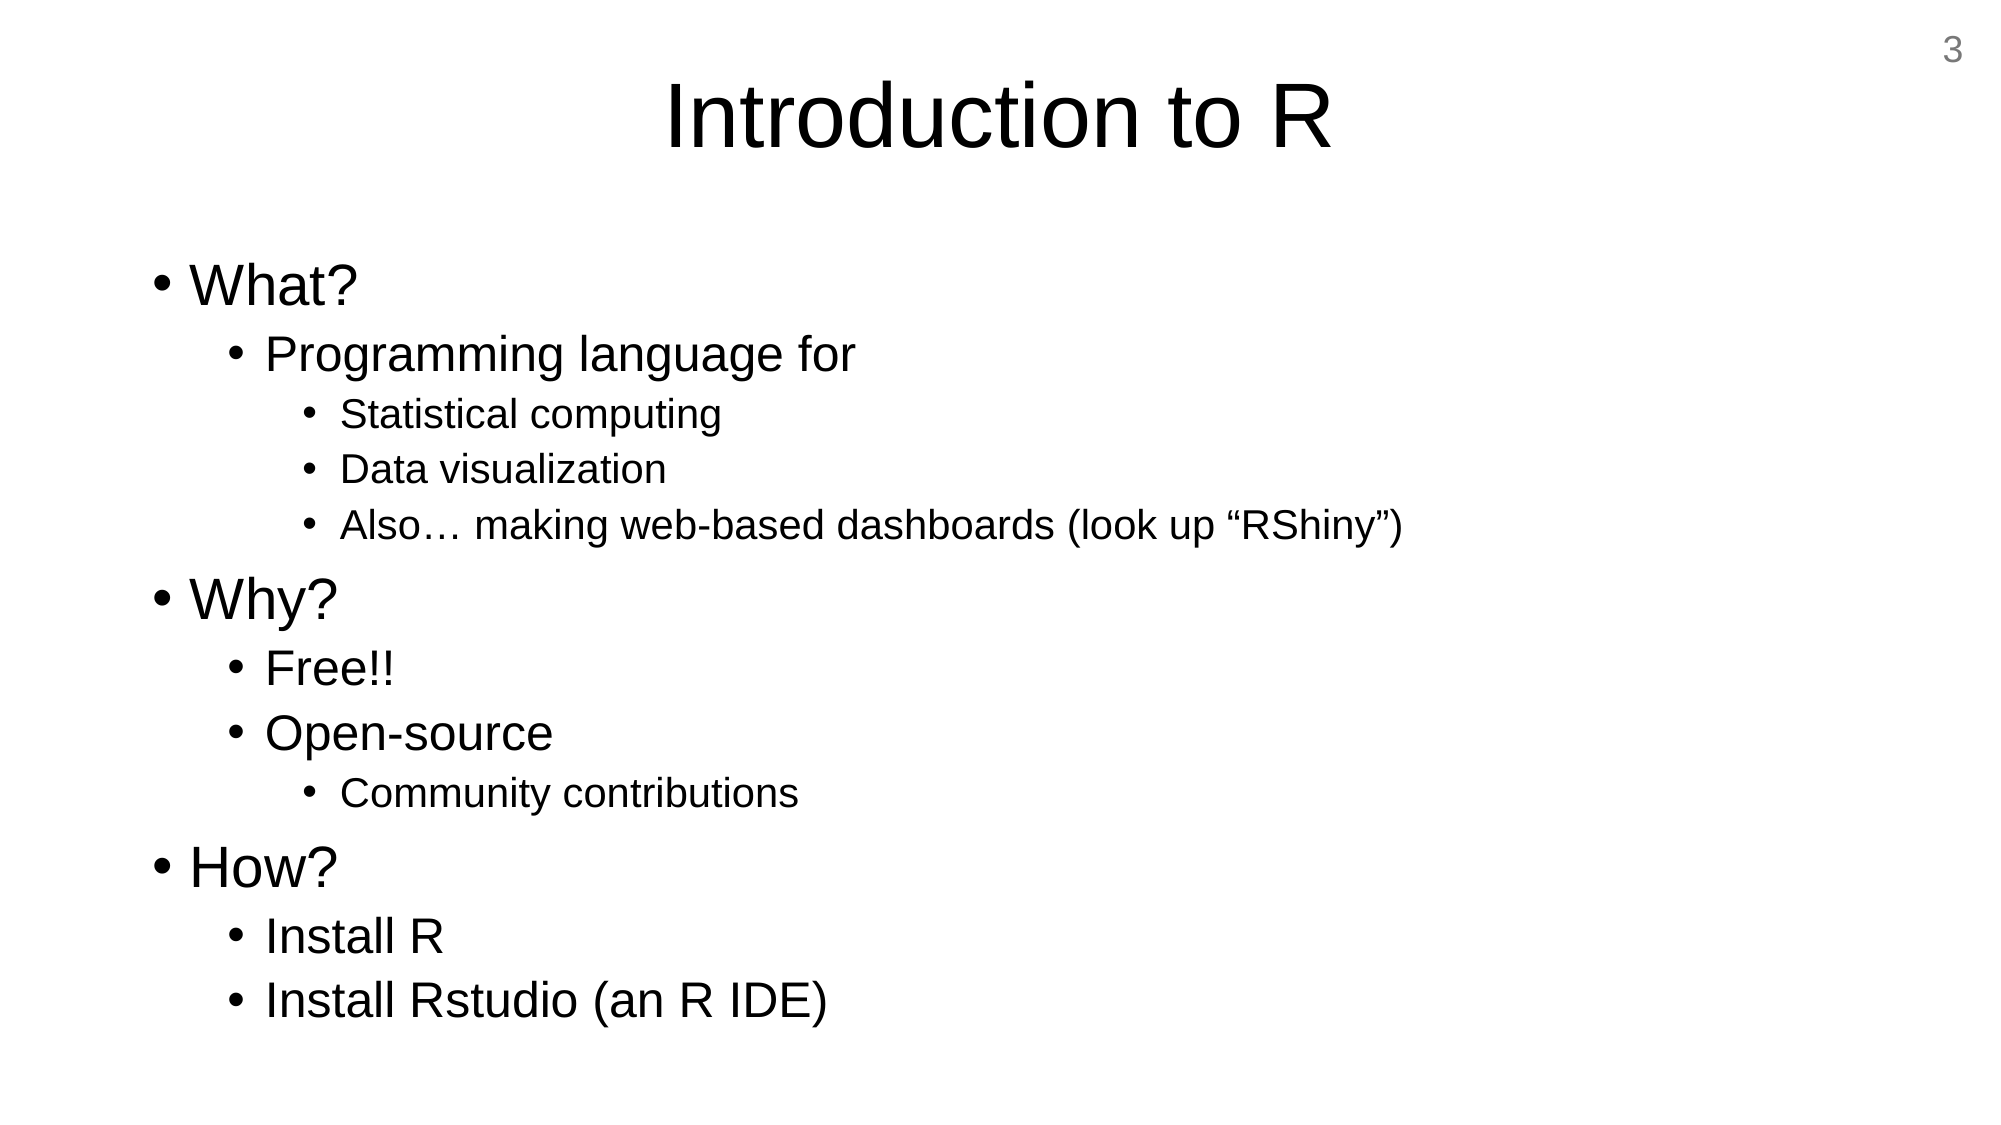

# Introduction to R
3
What?
Programming language for
Statistical computing
Data visualization
Also… making web-based dashboards (look up “RShiny”)
Why?
Free!!
Open-source
Community contributions
How?
Install R
Install Rstudio (an R IDE)